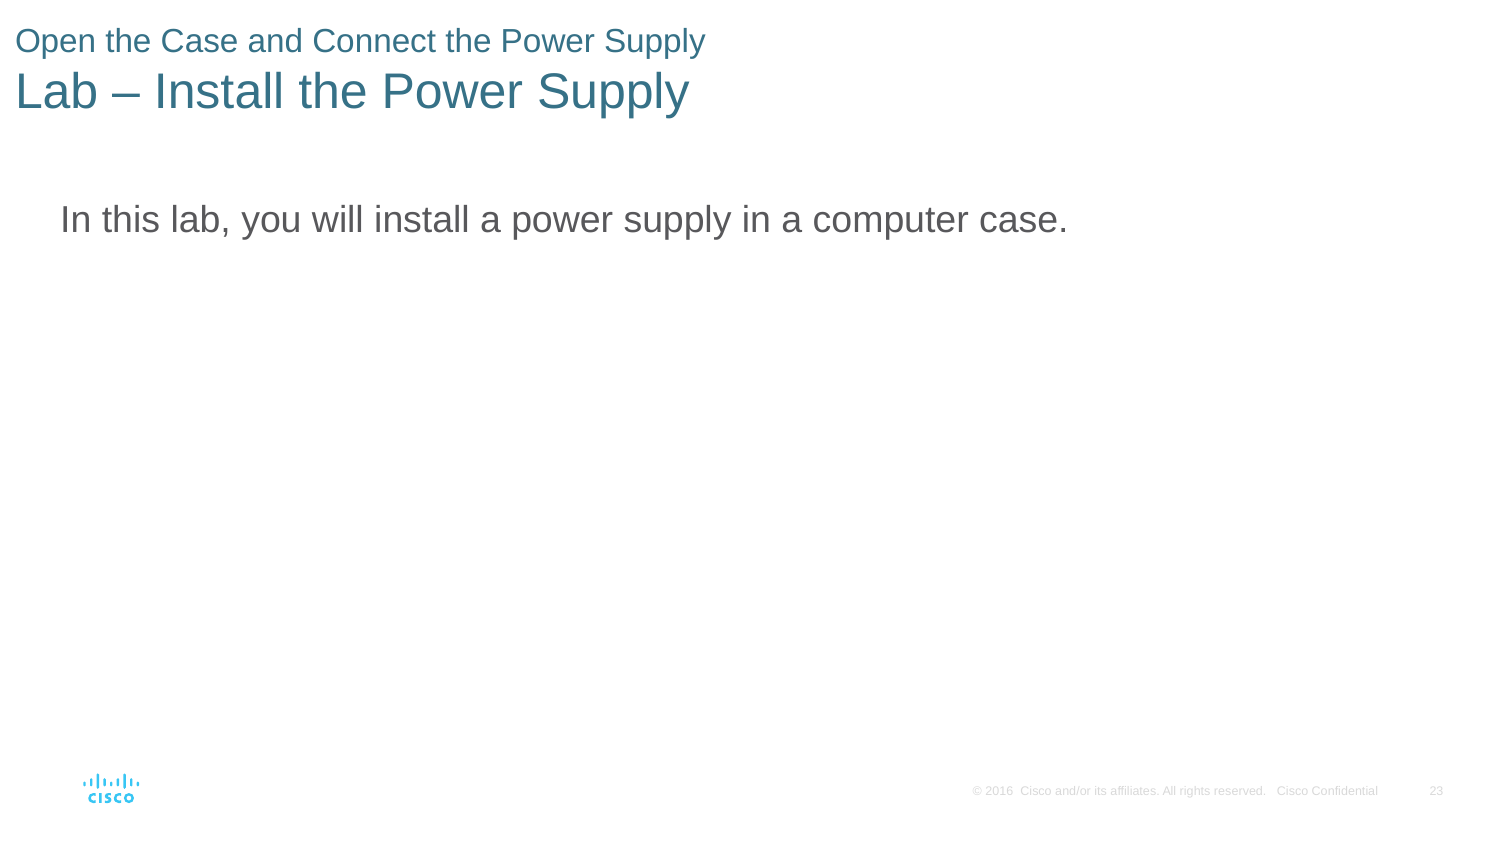

# Open the Case and Connect the Power Supply Lab – Install the Power Supply
In this lab, you will install a power supply in a computer case.